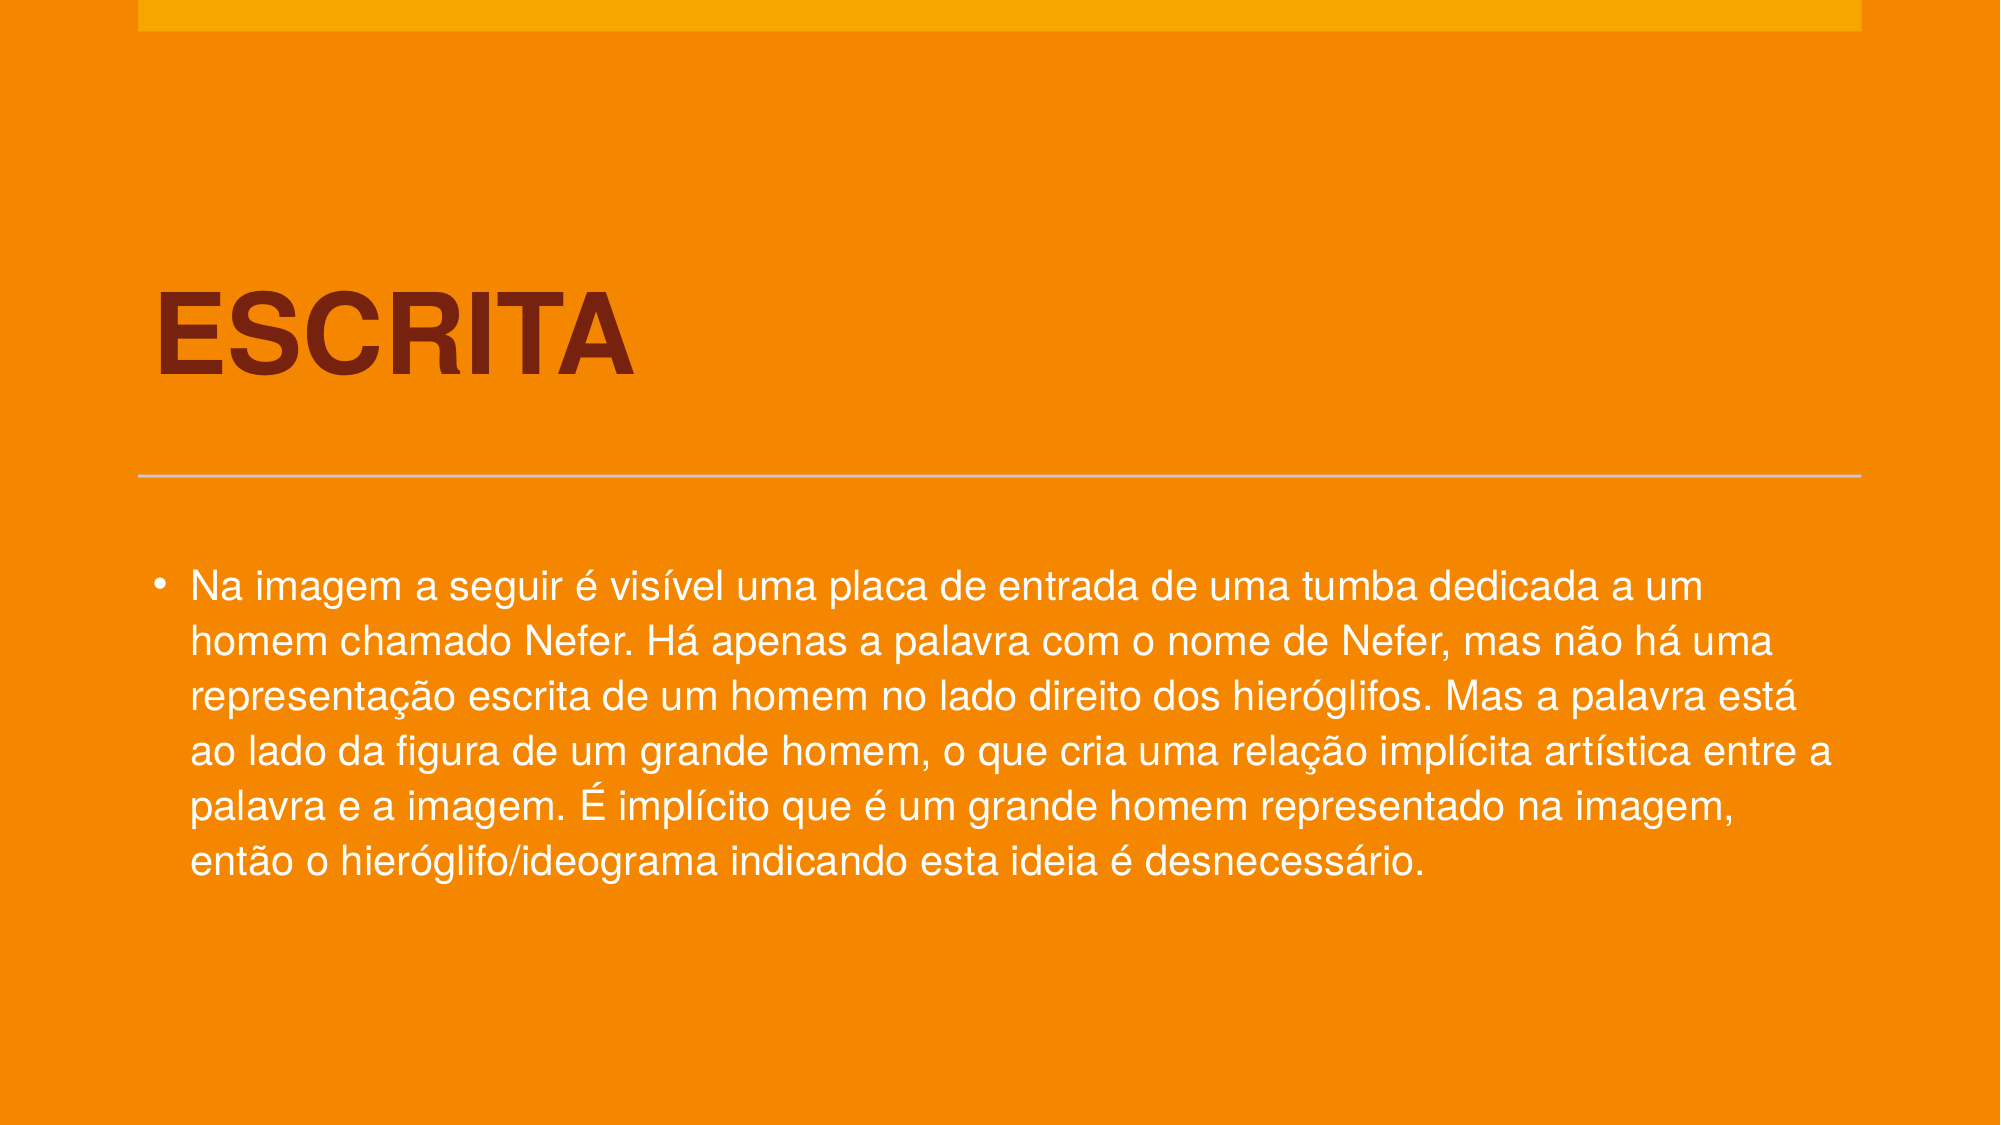

# ESCRITA

Na imagem a seguir é visível uma placa de entrada de uma tumba dedicada a um homem chamado Nefer. Há apenas a palavra com o nome de Nefer, mas não há uma representação escrita de um homem no lado direito dos hieróglifos. Mas a palavra está ao lado da figura de um grande homem, o que cria uma relação implícita artística entre a palavra e a imagem. É implícito que é um grande homem representado na imagem, então o hieróglifo/ideograma indicando esta ideia é desnecessário.